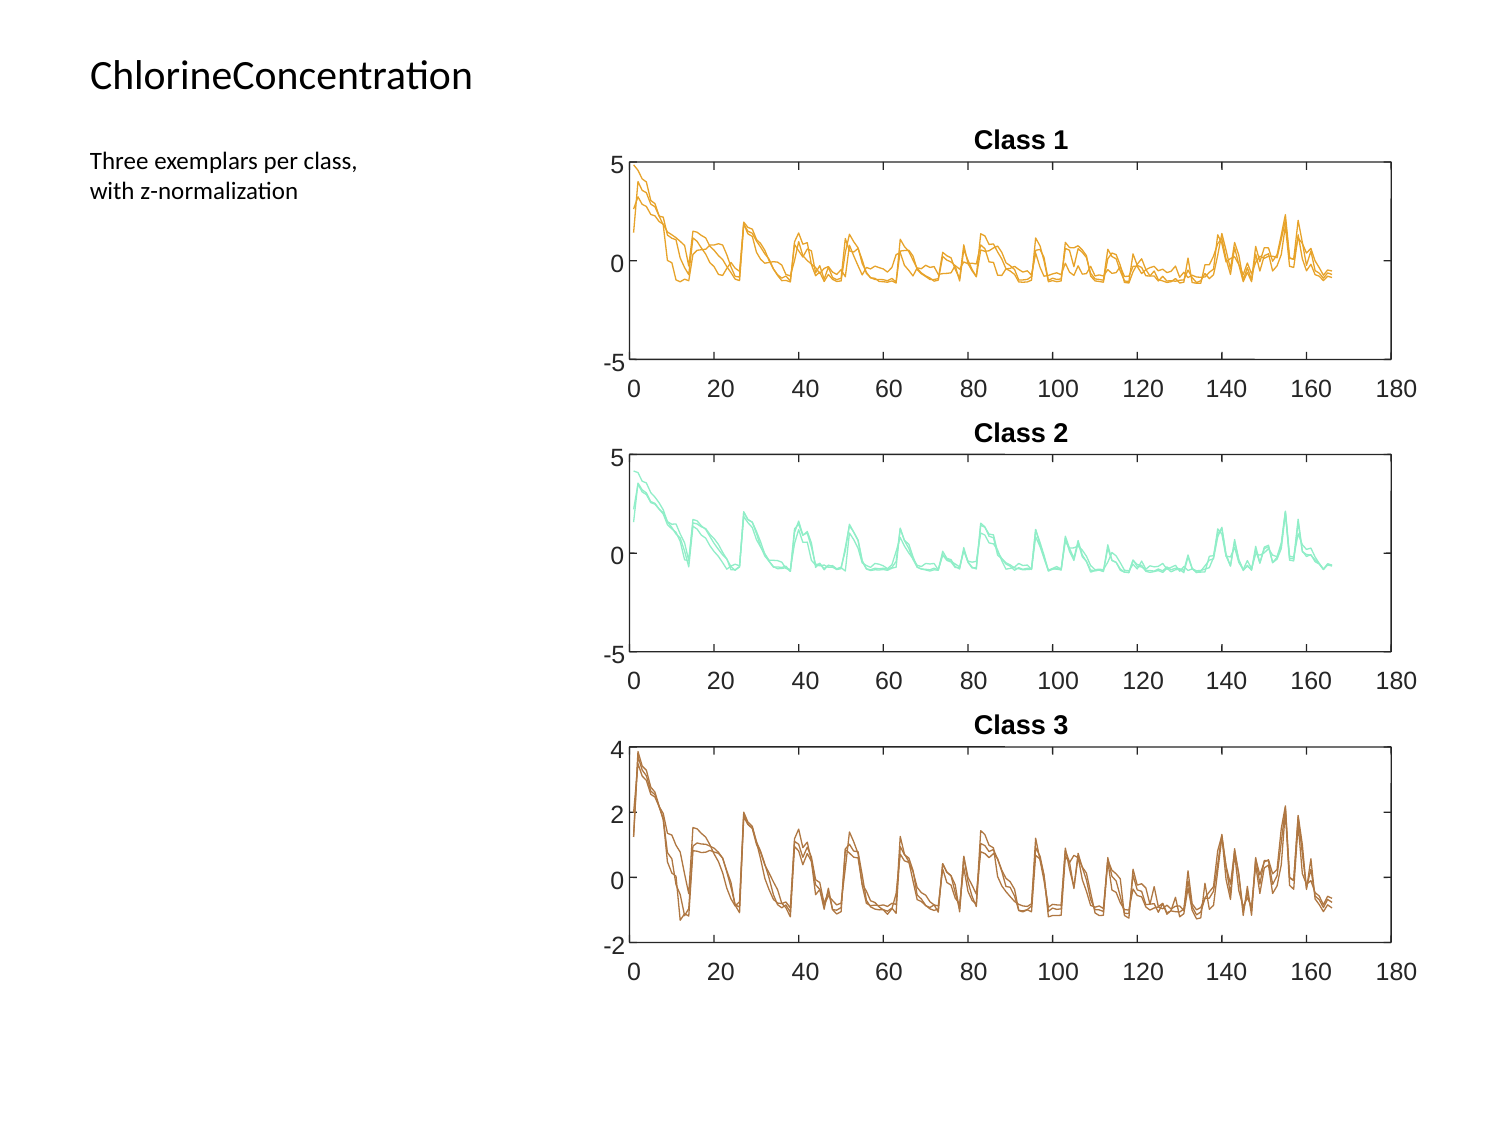

# ChlorineConcentration
Class 1
5

0

-5

0
20
40
60
80
100
120
140
160
180
Class 2
5

0

-5

0
20
40
60
80
100
120
140
160
180
Class 3
4

2

0

-2

0
20
40
60
80
100
120
140
160
180
Three exemplars per class, with z-normalization